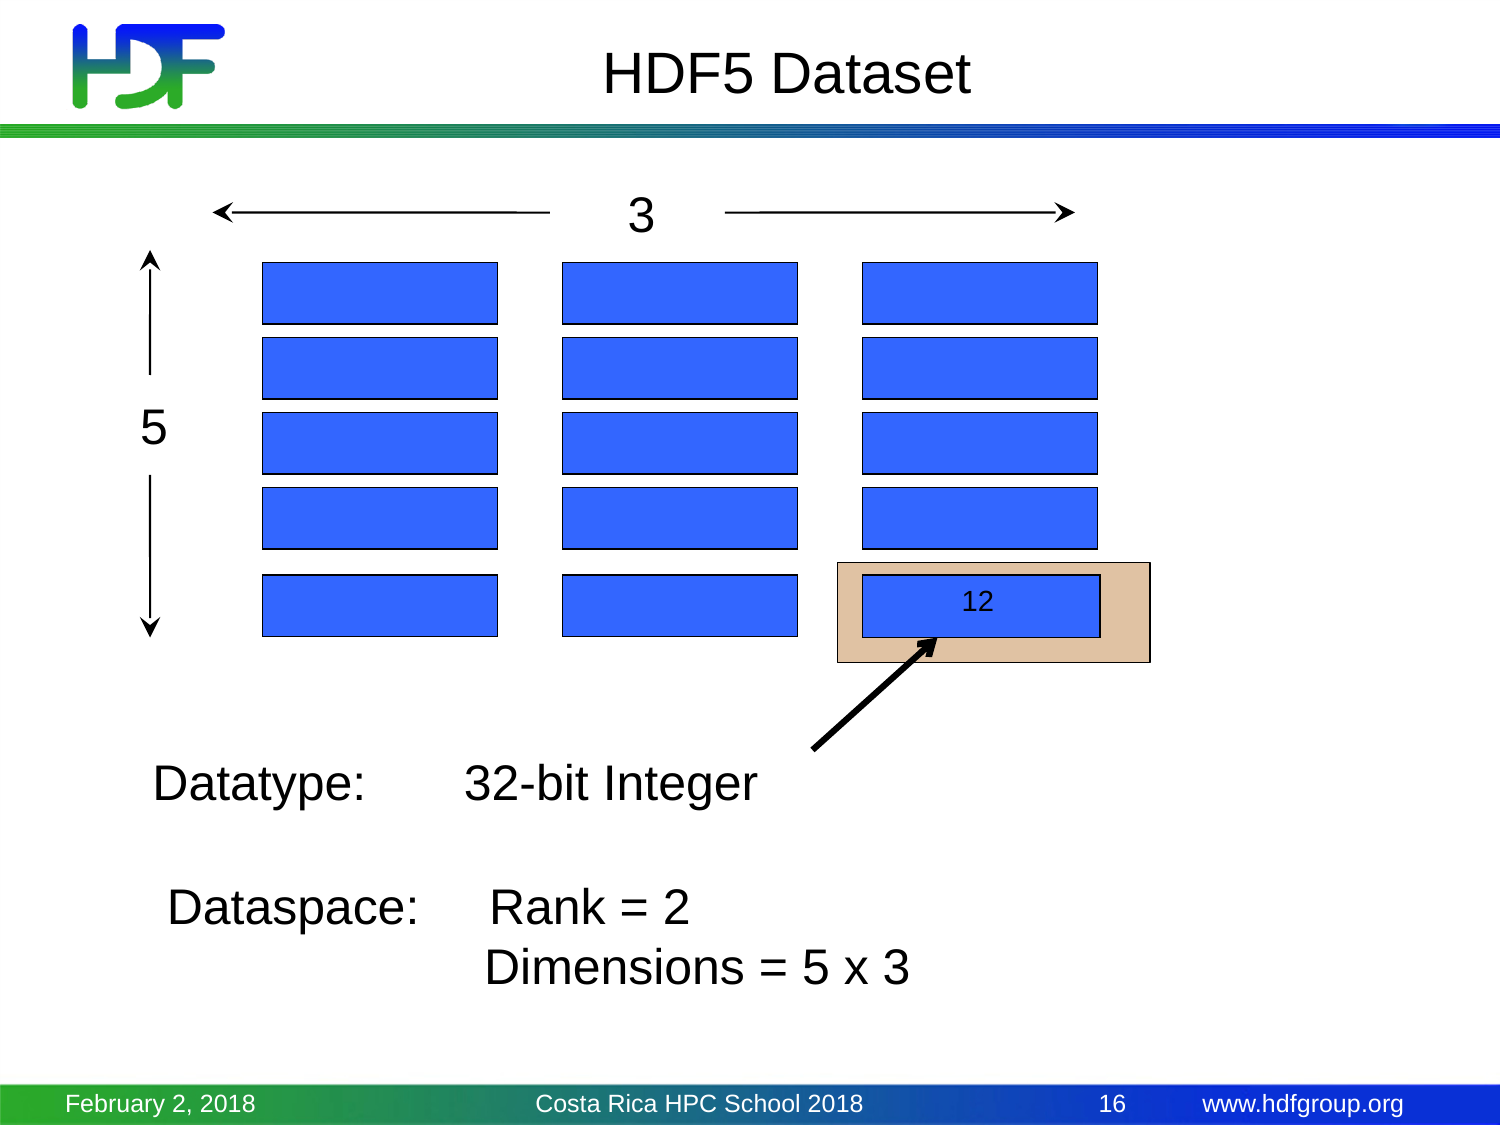

# HDF5 Dataset
3

5

             12
Datatype:       32-bit Integer
Dataspace:     Rank = 2
	            Dimensions = 5 x 3
February 2, 2018
Costa Rica HPC School 2018
16